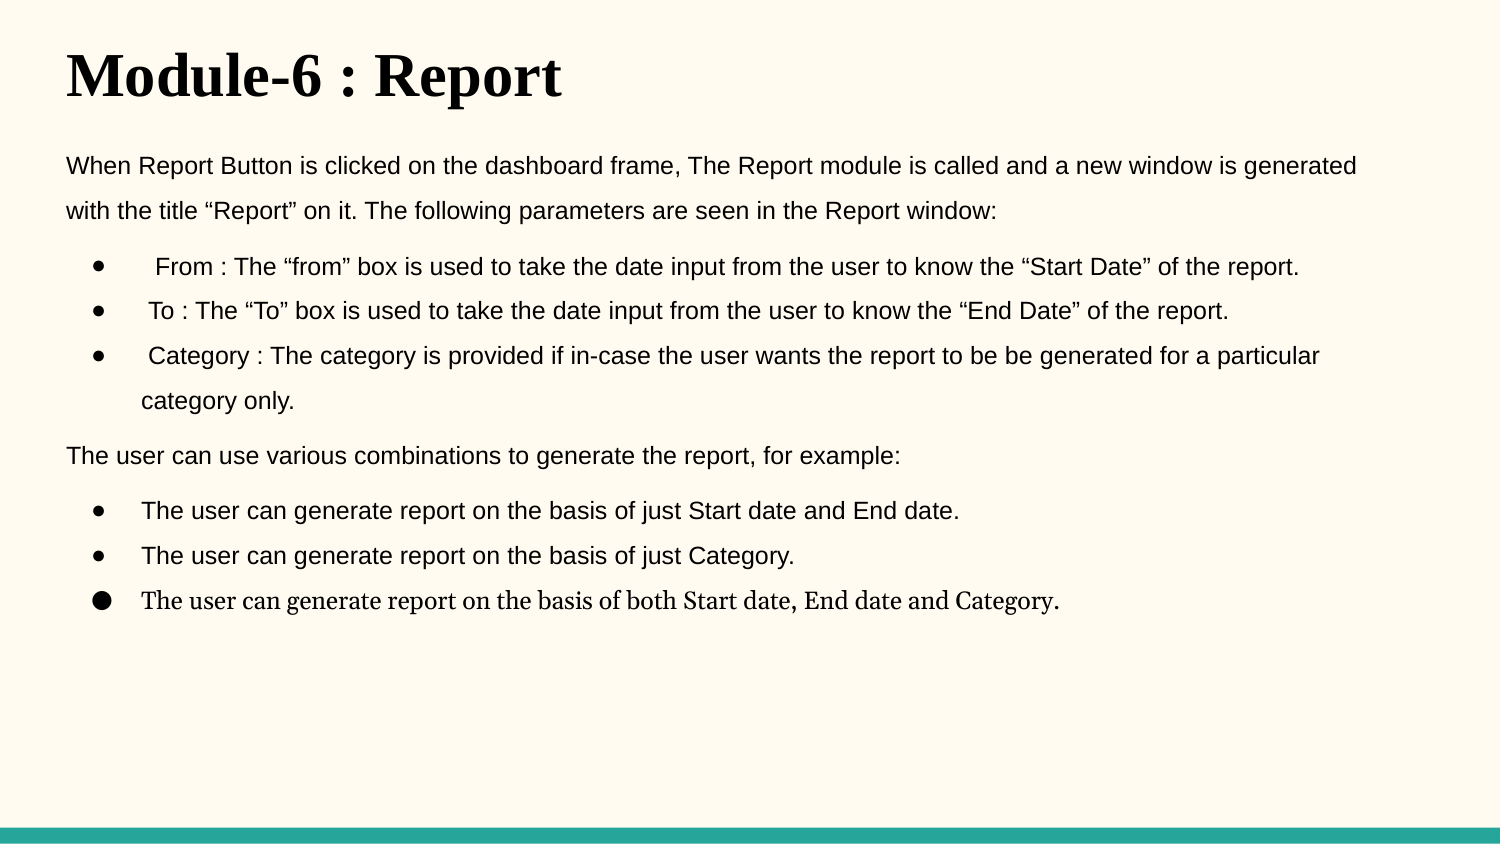

# Module-6 : Report
When Report Button is clicked on the dashboard frame, The Report module is called and a new window is generated with the title “Report” on it. The following parameters are seen in the Report window:
  From : The “from” box is used to take the date input from the user to know the “Start Date” of the report.
 To : The “To” box is used to take the date input from the user to know the “End Date” of the report.
 Category : The category is provided if in-case the user wants the report to be be generated for a particular category only.
The user can use various combinations to generate the report, for example:
The user can generate report on the basis of just Start date and End date.
The user can generate report on the basis of just Category.
The user can generate report on the basis of both Start date, End date and Category.